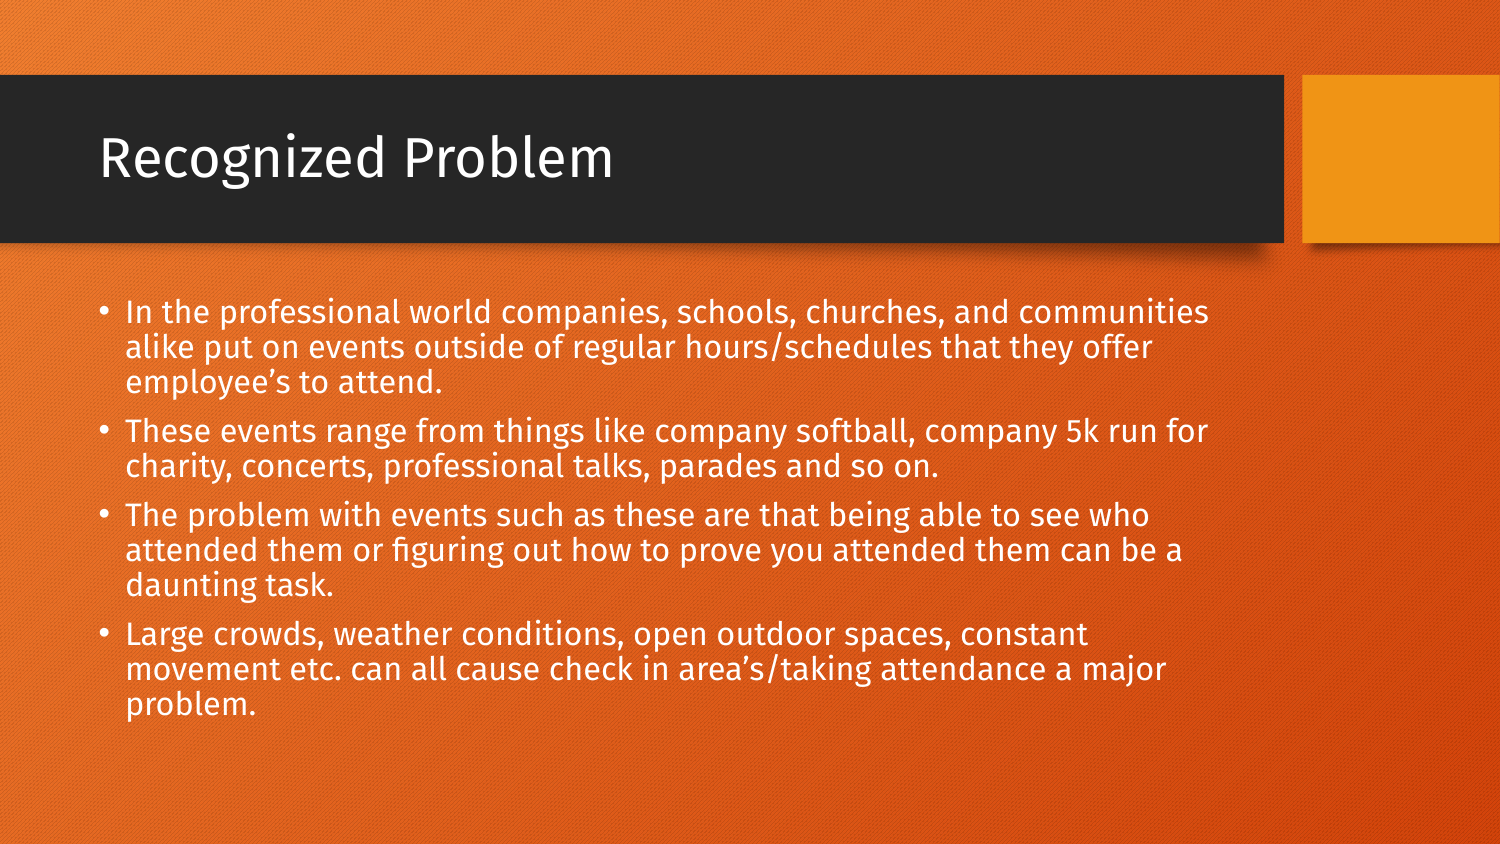

# Recognized Problem
In the professional world companies, schools, churches, and communities alike put on events outside of regular hours/schedules that they offer employee’s to attend.
These events range from things like company softball, company 5k run for charity, concerts, professional talks, parades and so on.
The problem with events such as these are that being able to see who attended them or figuring out how to prove you attended them can be a daunting task.
Large crowds, weather conditions, open outdoor spaces, constant movement etc. can all cause check in area’s/taking attendance a major problem.